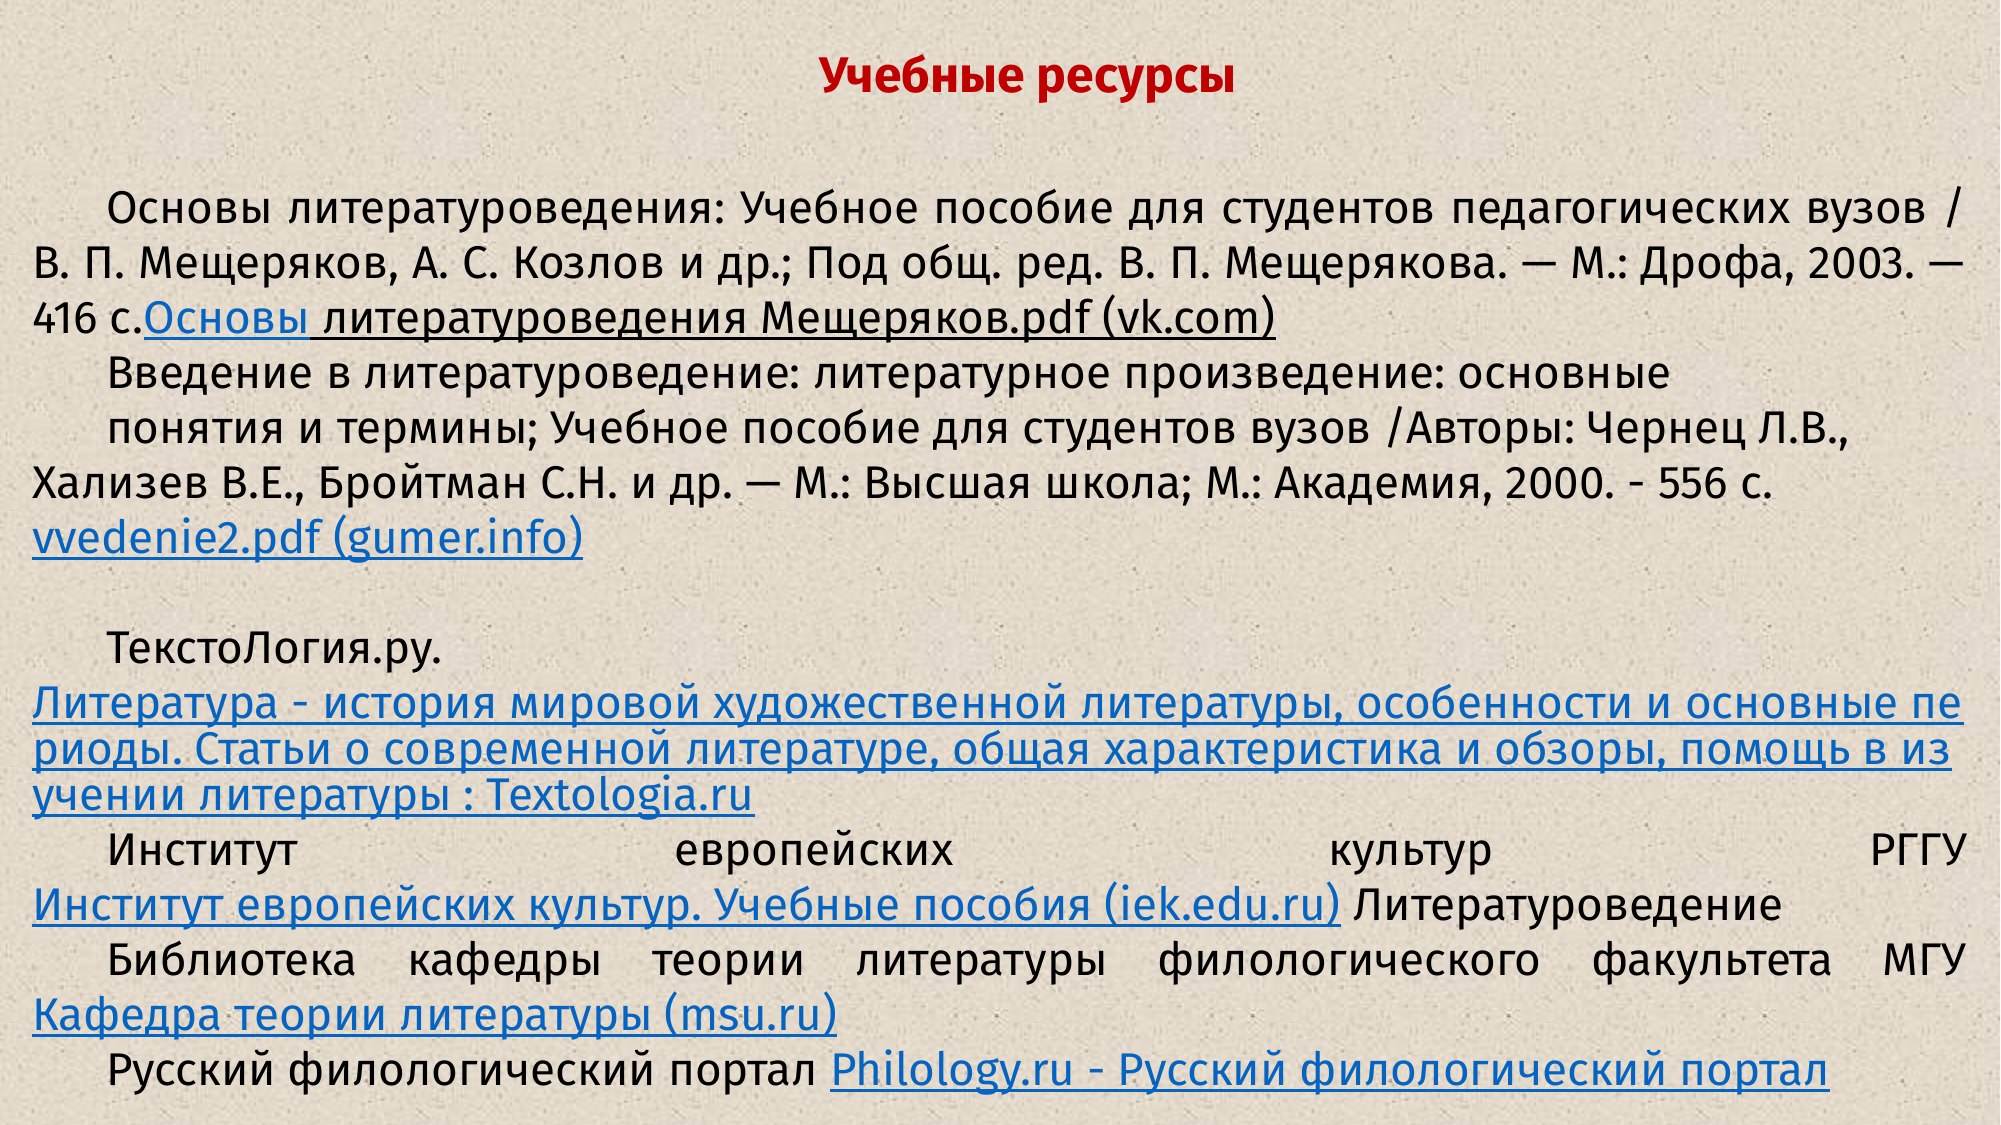

Учебные ресурсы
Основы литературоведения: Учебное пособие для студентов педагогических вузов / В. П. Мещеряков, А. С. Козлов и др.; Под общ. ред. В. П. Мещерякова. — М.: Дрофа, 2003. — 416 с.Основы литературоведения Мещеряков.pdf (vk.com)
Введение в литературоведение: литературное произведение: основные
понятия и термины; Учебное пособие для студентов вузов /Авторы: Чернец Л.В., Хализев В.Е., Бройтман С.Н. и др. — М.: Высшая школа; М.: Академия, 2000. - 556 с.vvedenie2.pdf (gumer.info)

ТекстоЛогия.ру. Литература - история мировой художественной литературы, особенности и основные периоды. Статьи о современной литературе, общая характеристика и обзоры, помощь в изучении литературы : Textologia.ru
Институт европейских культур РГГУ Институт европейских культур. Учебные пособия (iek.edu.ru) Литературоведение
Библиотека кафедры теории литературы филологического факультета МГУ Кафедра теории литературы (msu.ru)
Русский филологический портал Philology.ru - Русский филологический портал